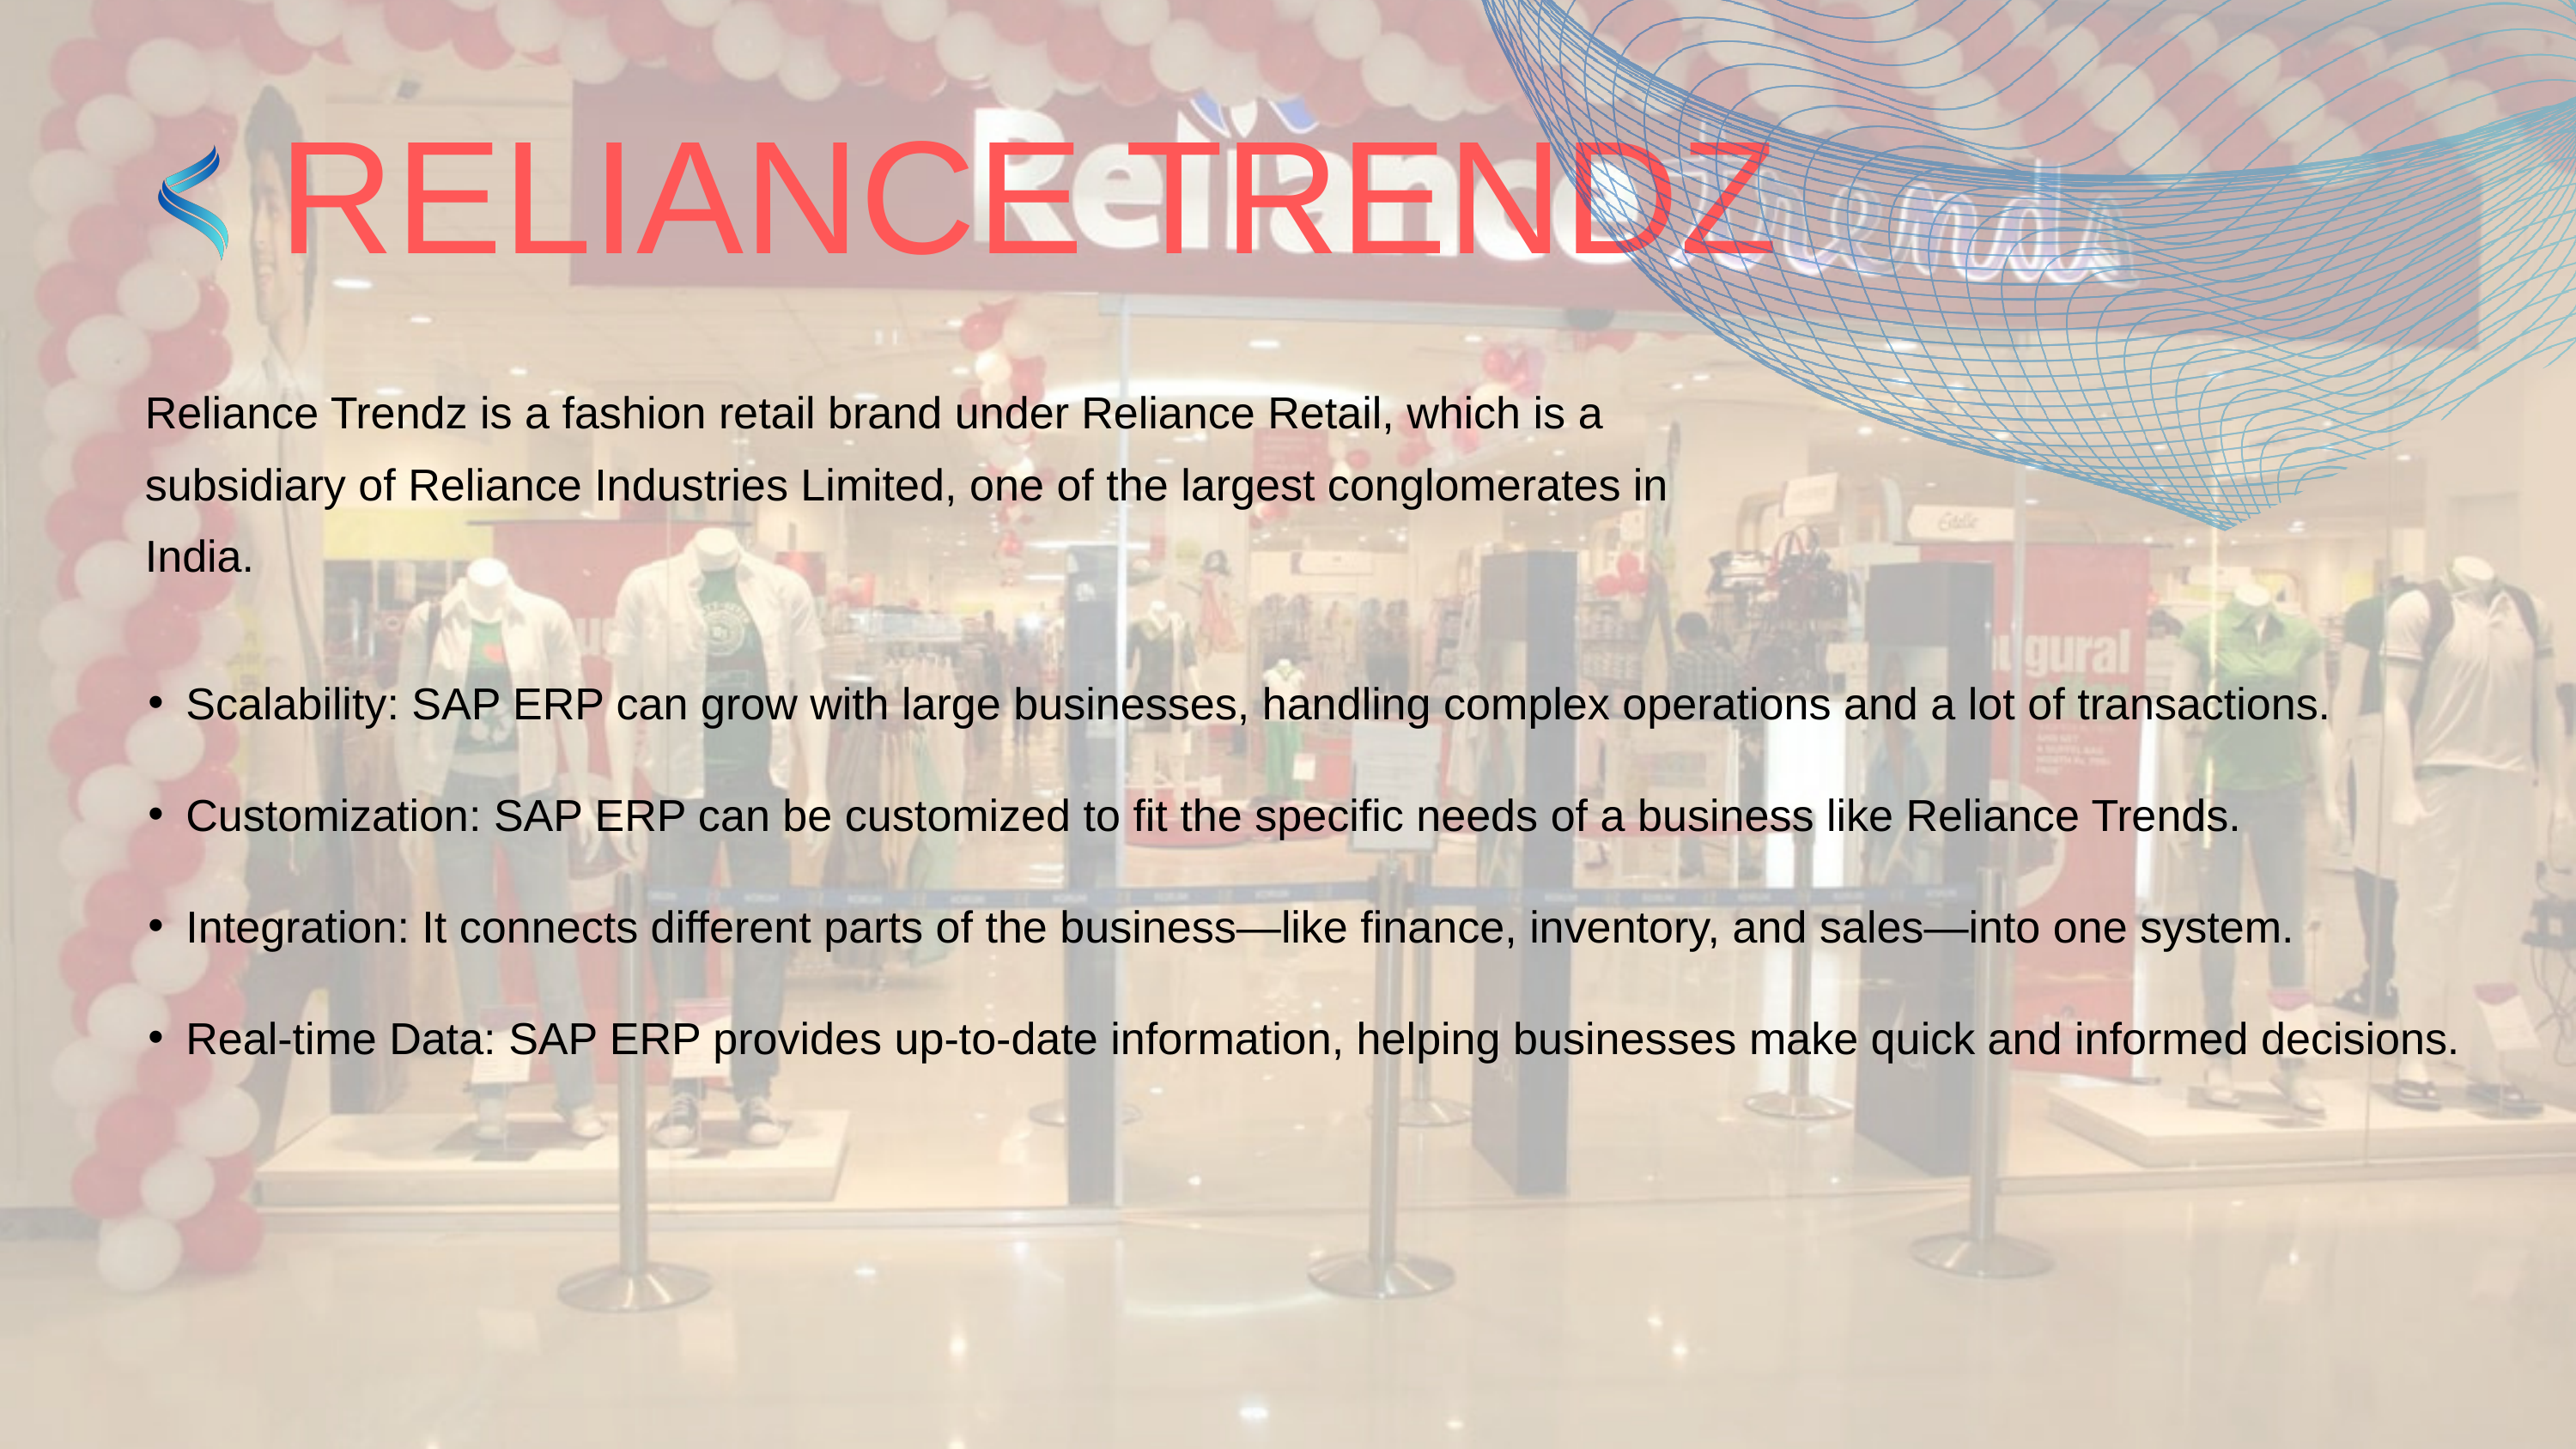

RELIANCE TRENDZ

Reliance Trendz is a fashion retail brand under Reliance Retail, which is a subsidiary of Reliance Industries Limited, one of the largest conglomerates in India.
Scalability: SAP ERP can grow with large businesses, handling complex operations and a lot of transactions.
Customization: SAP ERP can be customized to fit the specific needs of a business like Reliance Trends.
Integration: It connects different parts of the business—like finance, inventory, and sales—into one system.
Real-time Data: SAP ERP provides up-to-date information, helping businesses make quick and informed decisions.